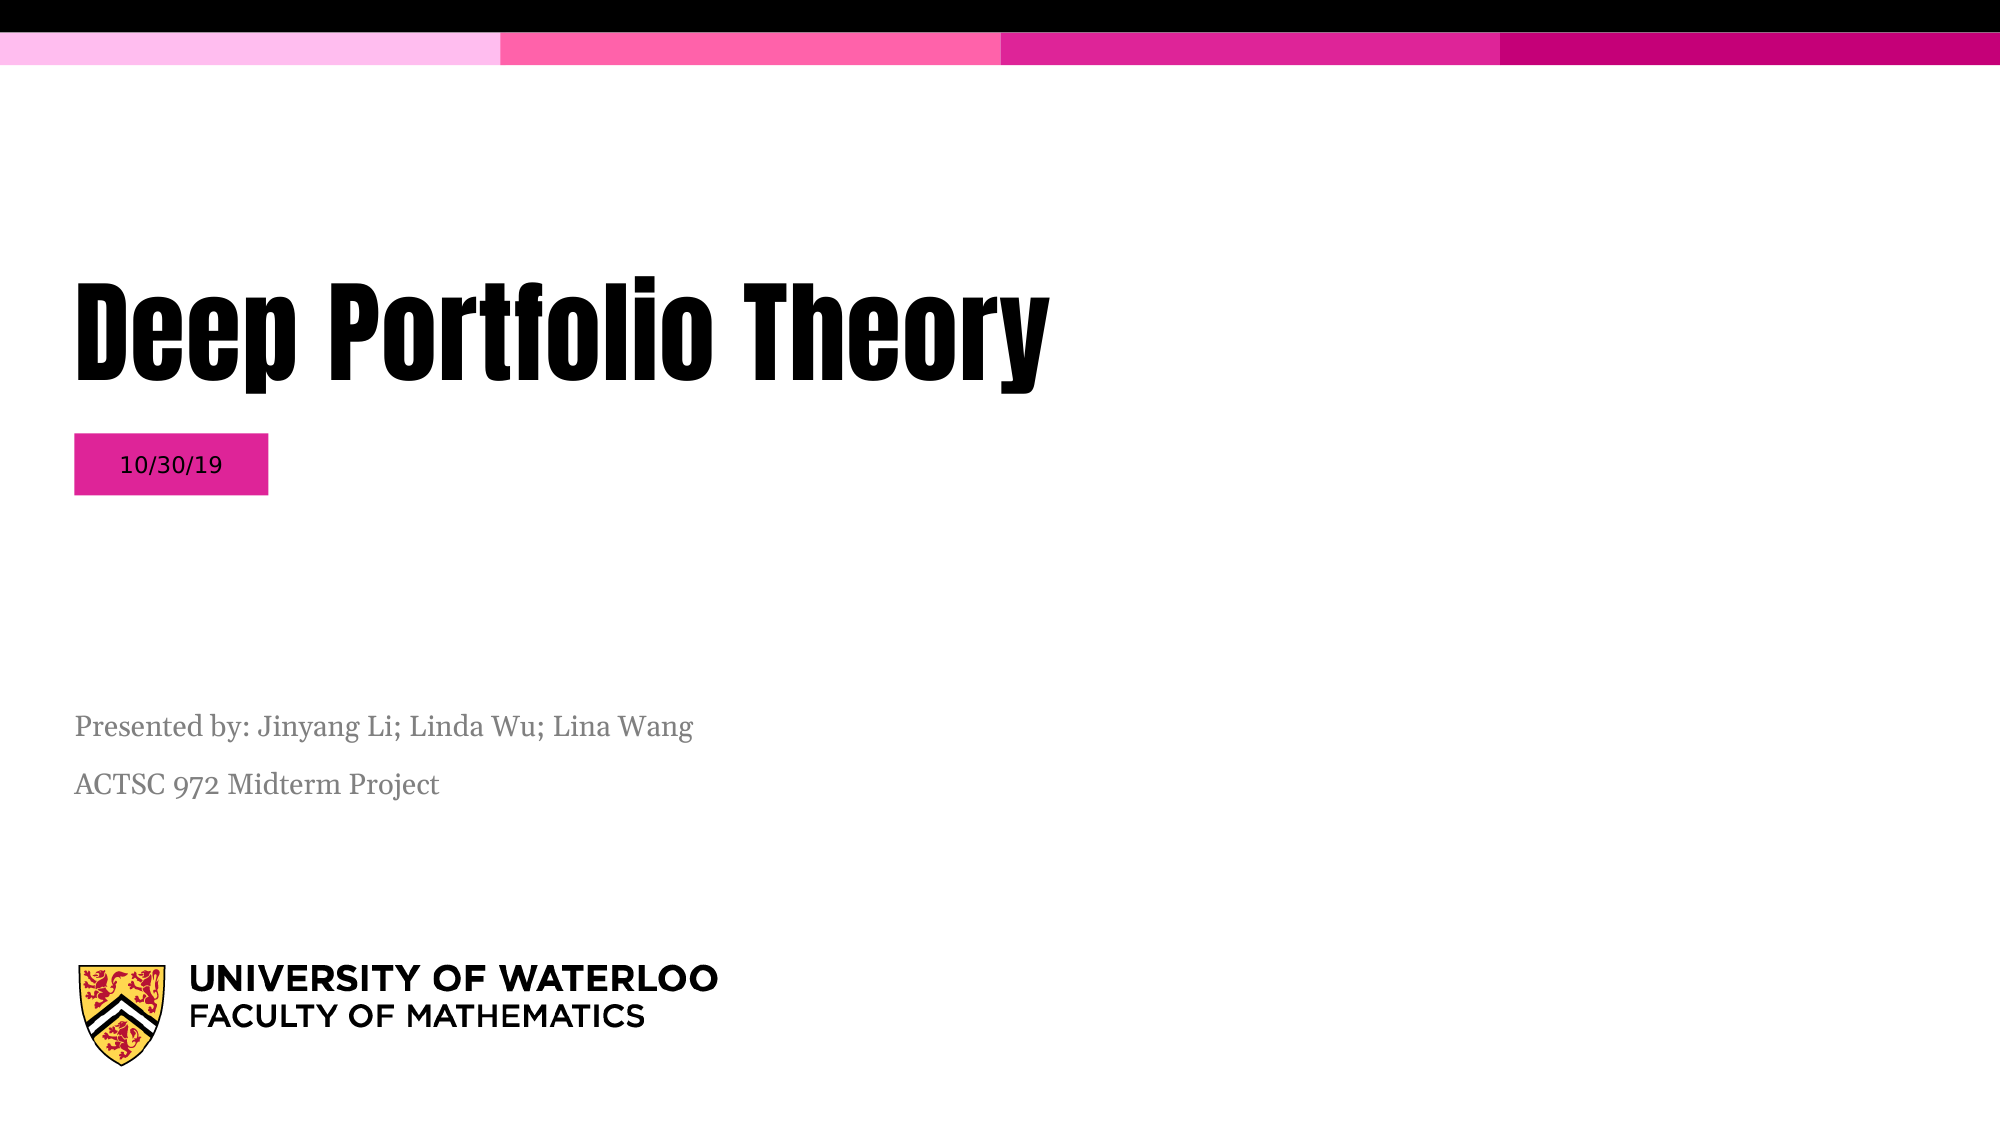

# Deep Portfolio Theory
10/30/19
Presented by: Jinyang Li; Linda Wu; Lina Wang
ACTSC 972 Midterm Project